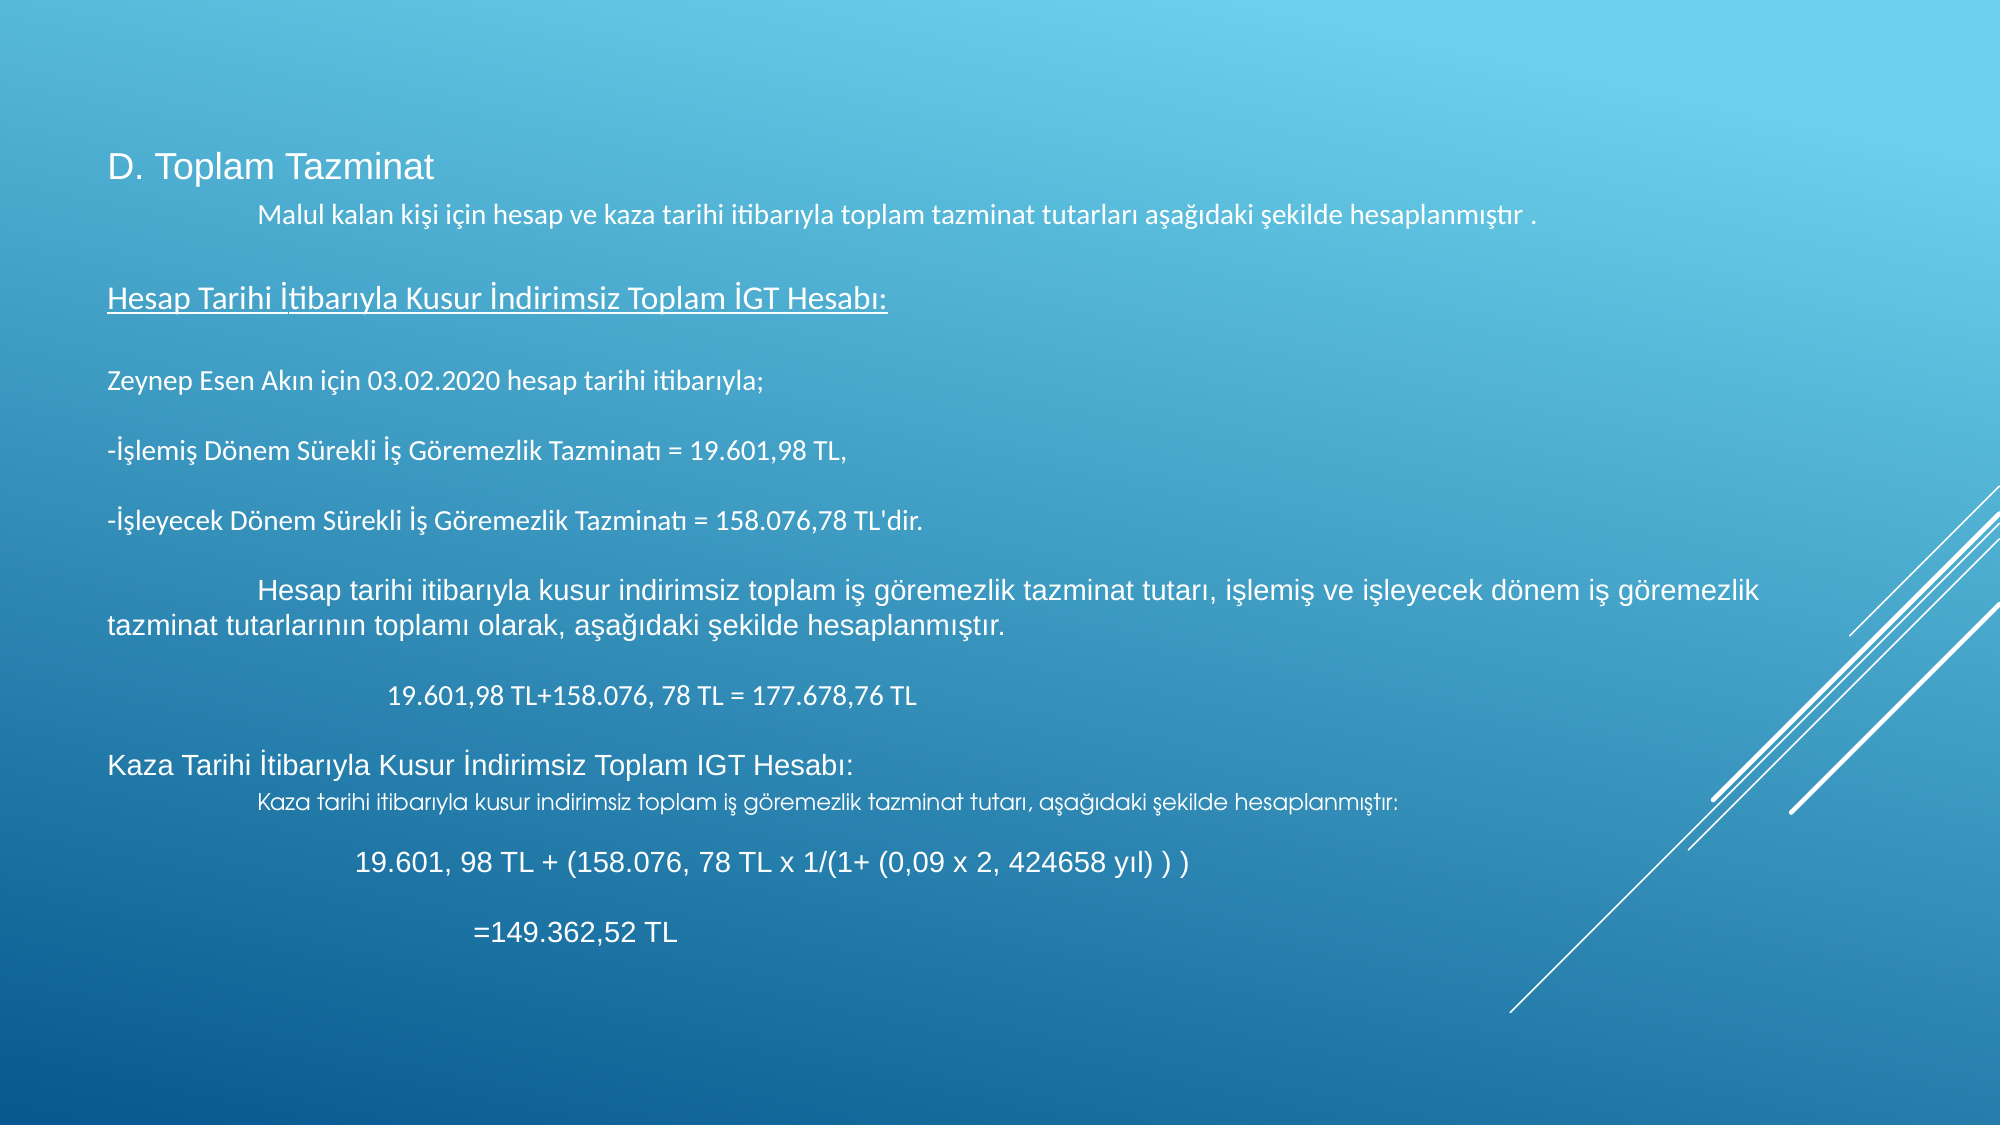

D. Toplam Tazminat
	Malul kalan kişi için hesap ve kaza tarihi itibarıyla toplam tazminat tutarları aşağıdaki şekilde hesaplanmıştır .
Hesap Tarihi İtibarıyla Kusur İndirimsiz Toplam İGT Hesabı:
Zeynep Esen Akın için 03.02.2020 hesap tarihi itibarıyla;
-İşlemiş Dönem Sürekli İş Göremezlik Tazminatı = 19.601,98 TL,
-İşleyecek Dönem Sürekli İş Göremezlik Tazminatı = 158.076,78 TL'dir.
	Hesap tarihi itibarıyla kusur indirimsiz toplam iş göremezlik tazminat tutarı, işlemiş ve işleyecek dönem iş göremezlik tazminat tutarlarının toplamı olarak, aşağıdaki şekilde hesaplanmıştır.

                                           19.601,98 TL+158.076, 78 TL = 177.678,76 TL

Kaza Tarihi İtibarıyla Kusur İndirimsiz Toplam IGT Hesabı:
	Kaza tarihi itibarıyla kusur indirimsiz toplam iş göremezlik tazminat tutarı, aşağıdaki şekilde hesaplanmıştır:

                              19.601, 98 TL + (158.076, 78 TL x 1/(1+ (0,09 x 2, 424658 yıl) ) )

		        =149.362,52 TL